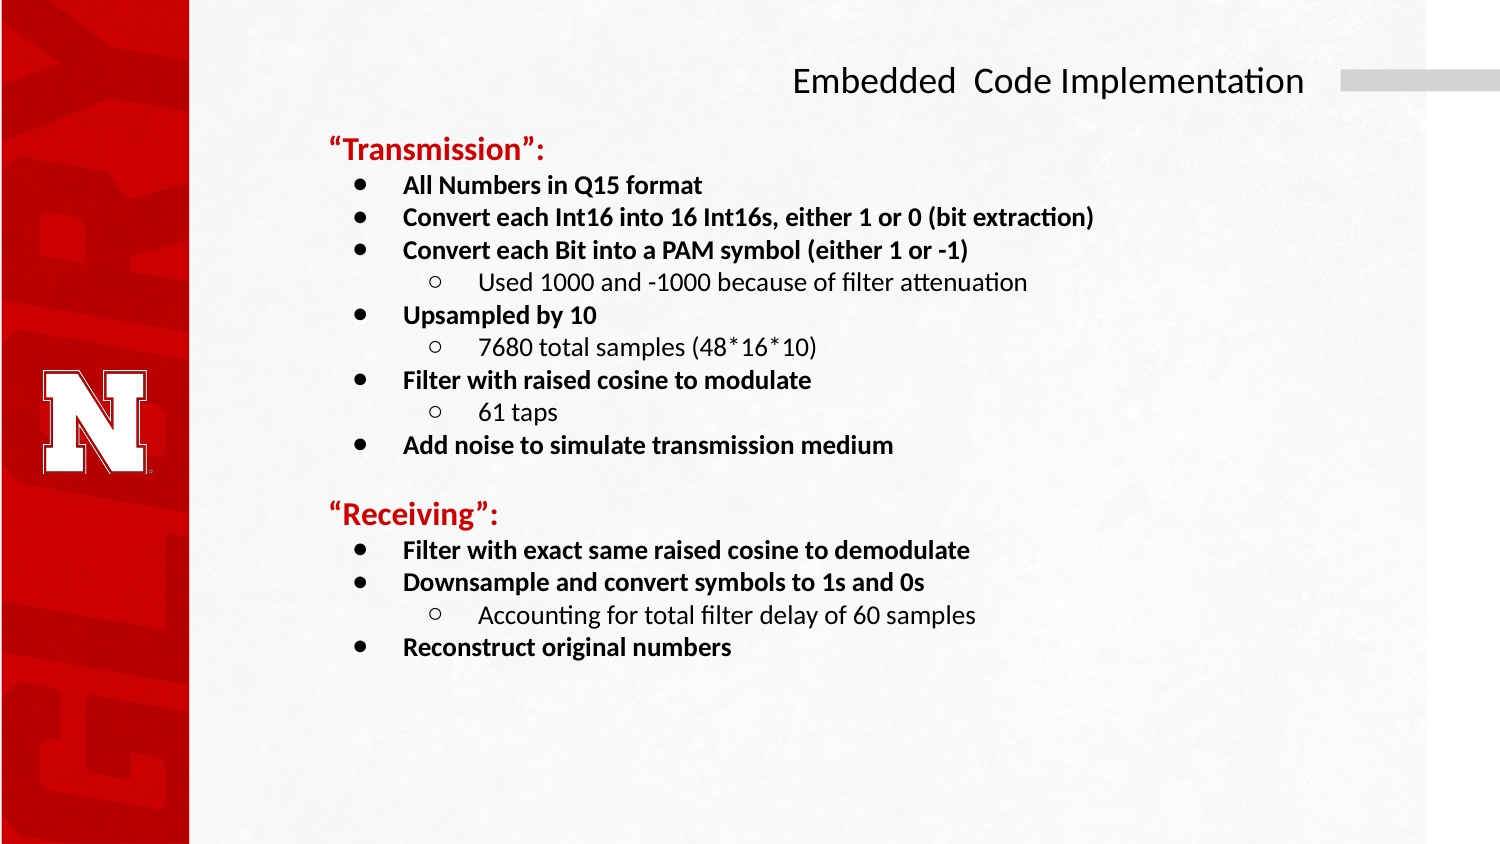

# Embedded  Code Implementation
“Transmission”:
All Numbers in Q15 format
Convert each Int16 into 16 Int16s, either 1 or 0 (bit extraction)
Convert each Bit into a PAM symbol (either 1 or -1)
Used 1000 and -1000 because of filter attenuation
Upsampled by 10
7680 total samples (48*16*10)
Filter with raised cosine to modulate
61 taps
Add noise to simulate transmission medium

“Receiving”:
Filter with exact same raised cosine to demodulate
Downsample and convert symbols to 1s and 0s
Accounting for total filter delay of 60 samples
Reconstruct original numbers